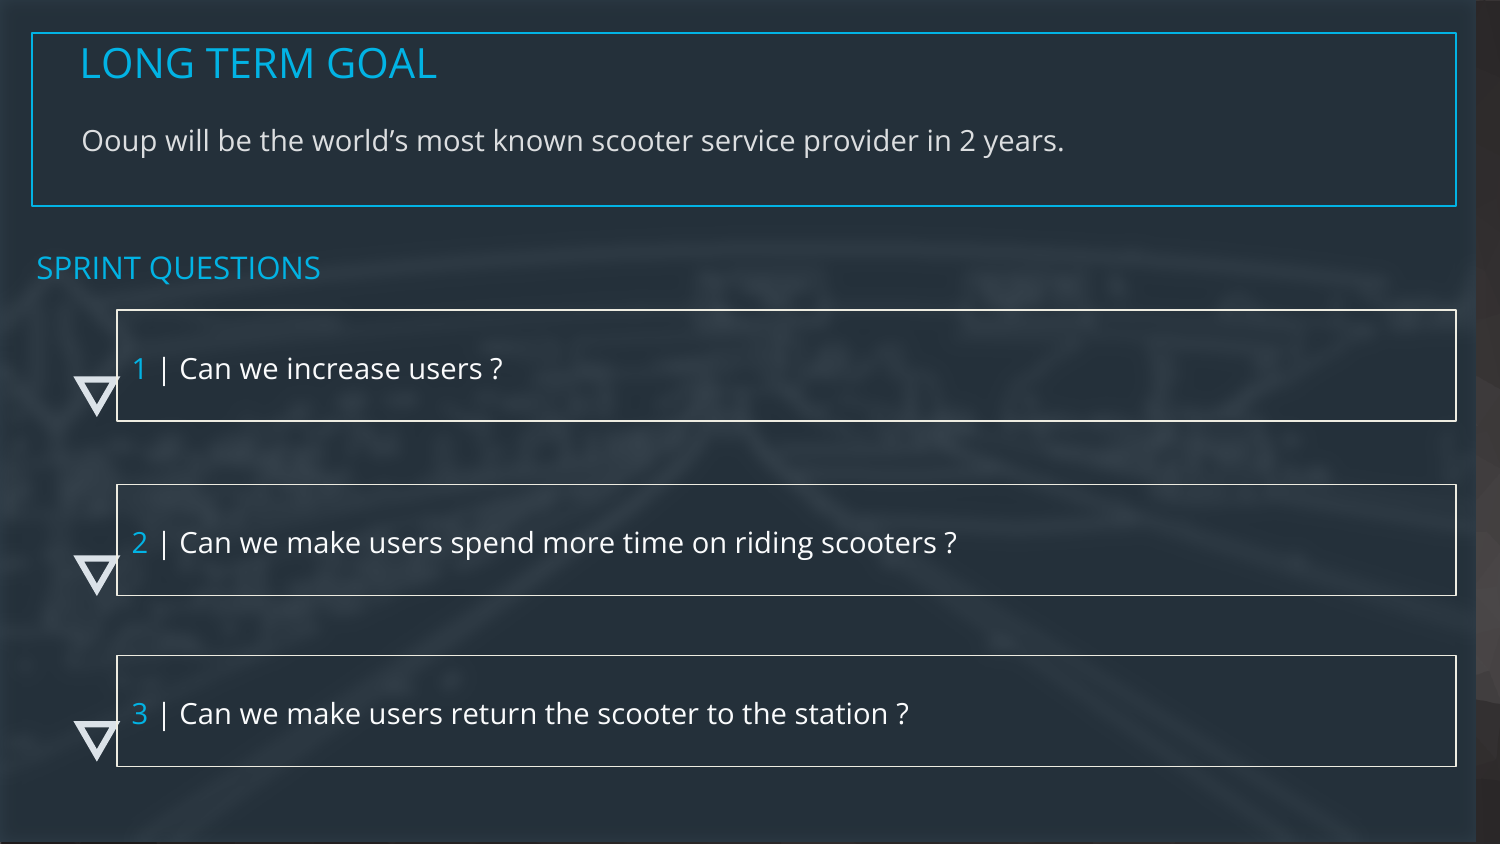

LONG TERM GOAL
      Ooup will be the world’s most known scooter service provider in 2 years.

SPRINT QUESTIONS

1 | Can we increase users ?

2 | Can we make users spend more time on riding scooters ?

3 | Can we make users return the scooter to the station ?